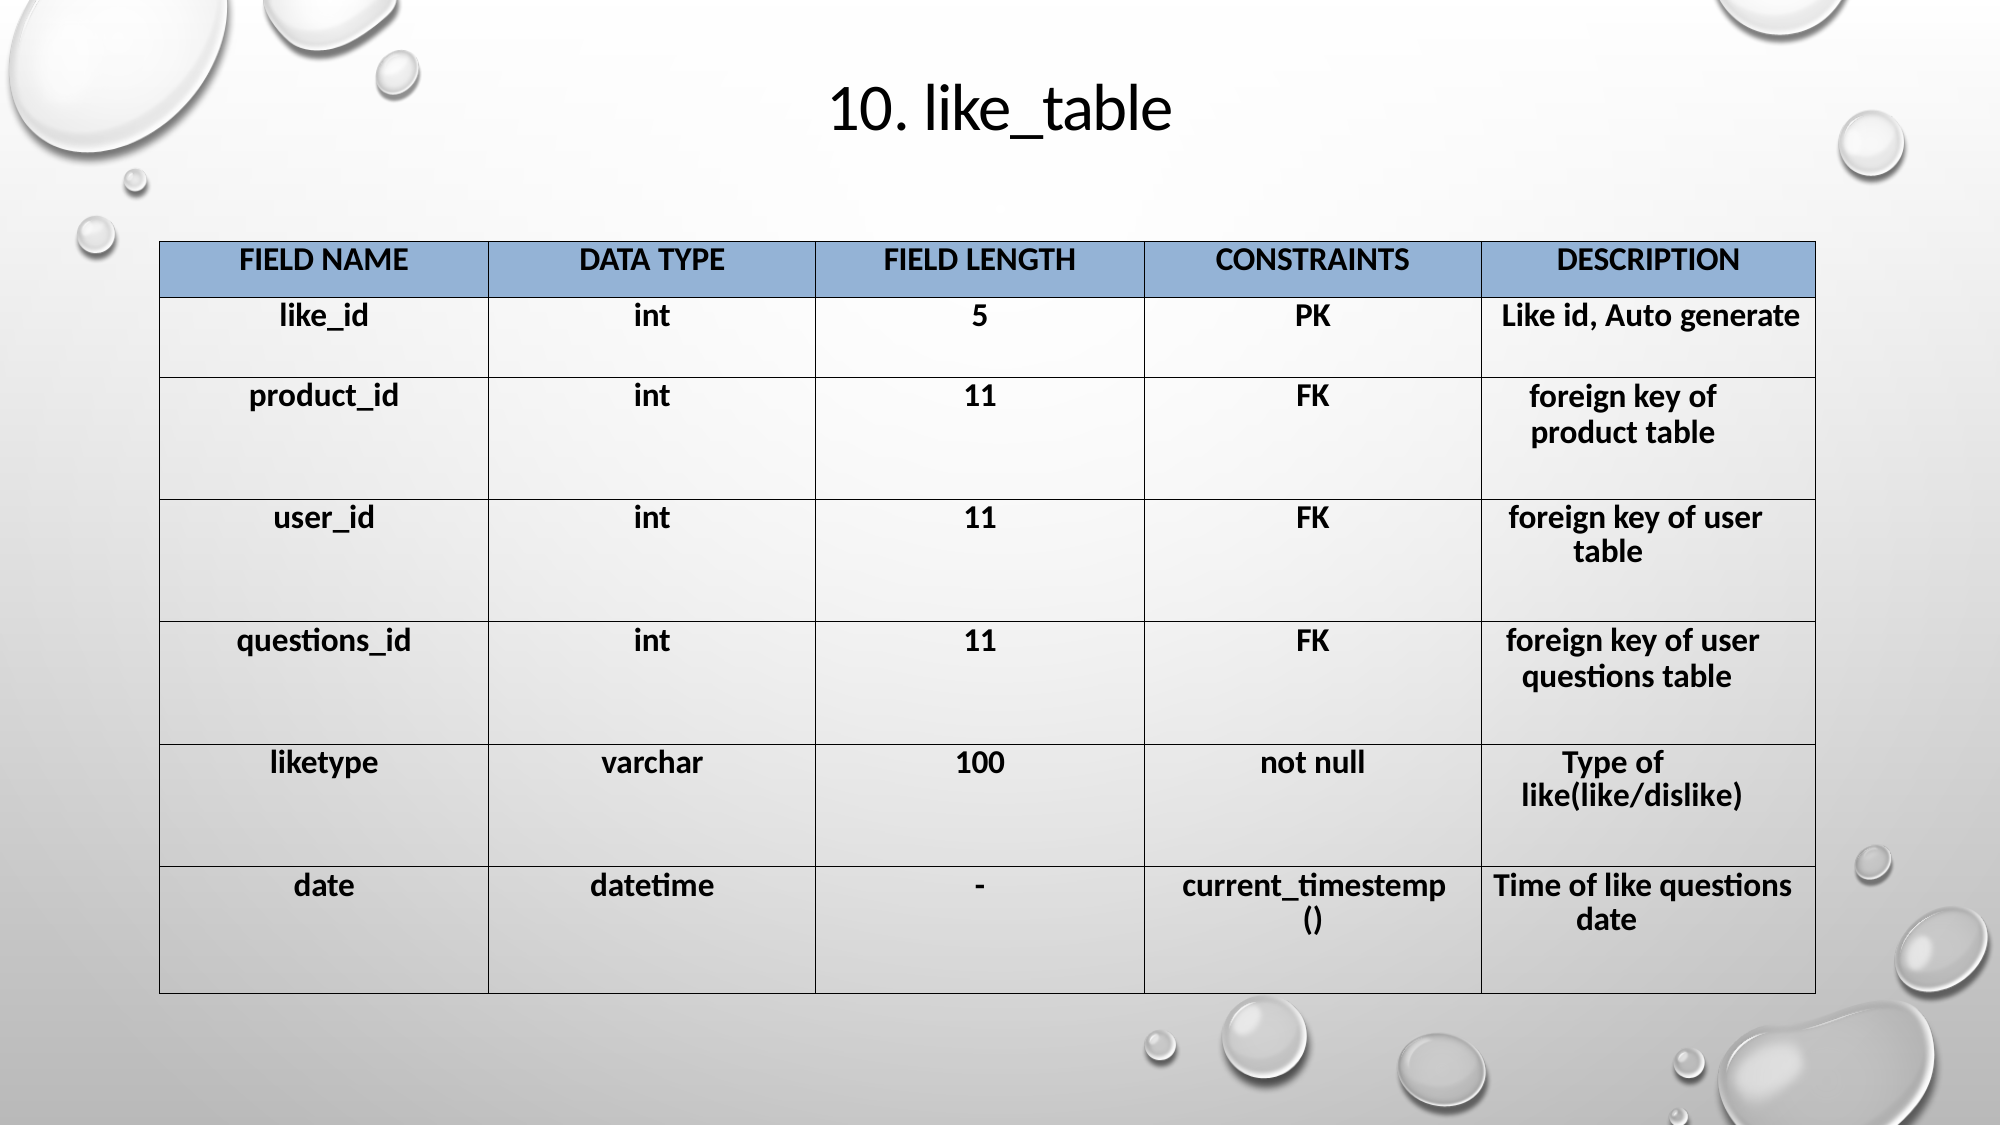

# 10. like_table
| FIELD NAME | DATA TYPE | FIELD LENGTH | CONSTRAINTS | DESCRIPTION |
| --- | --- | --- | --- | --- |
| like\_id | int | 5 | PK | Like id, Auto generate |
| product\_id | int | 11 | FK | foreign key of product table |
| user\_id | int | 11 | FK | foreign key of user table |
| questions\_id | int | 11 | FK | foreign key of user questions table |
| liketype | varchar | 100 | not null | Type of like(like/dislike) |
| date | datetime | - | current\_timestemp () | Time of like questions date |